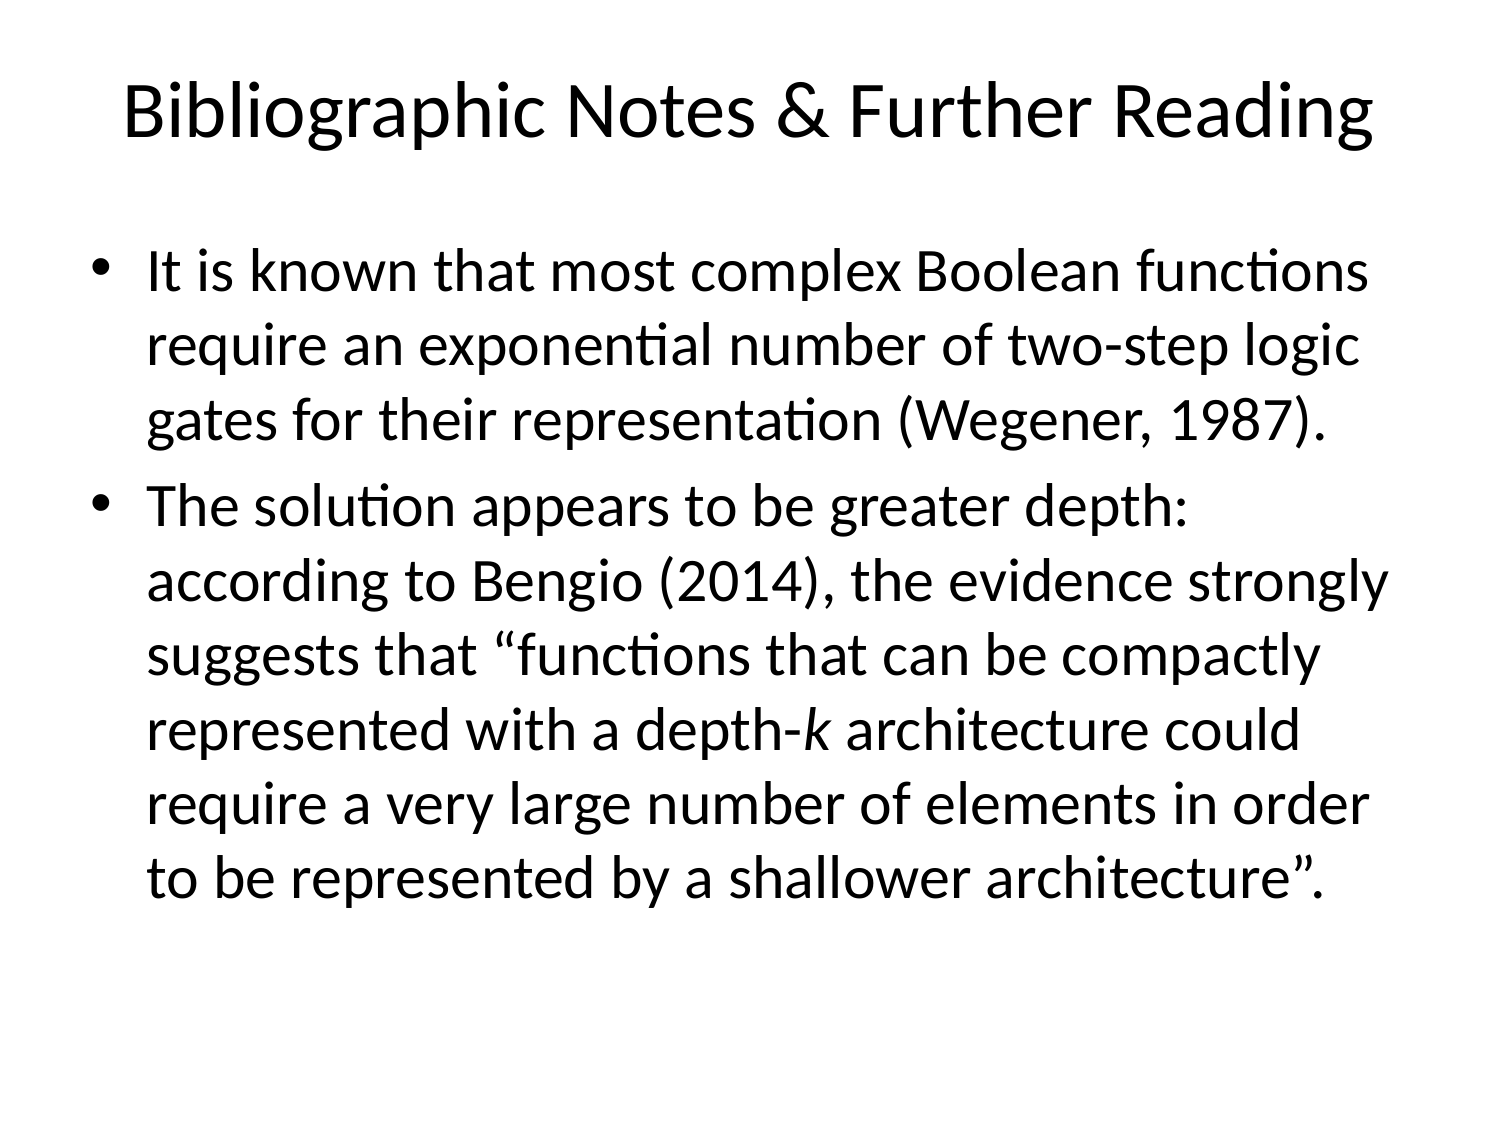

# Bibliographic Notes & Further Reading
It is known that most complex Boolean functions require an exponential number of two-step logic gates for their representation (Wegener, 1987).
The solution appears to be greater depth: according to Bengio (2014), the evidence strongly suggests that “functions that can be compactly represented with a depth-k architecture could require a very large number of elements in order to be represented by a shallower architecture”.